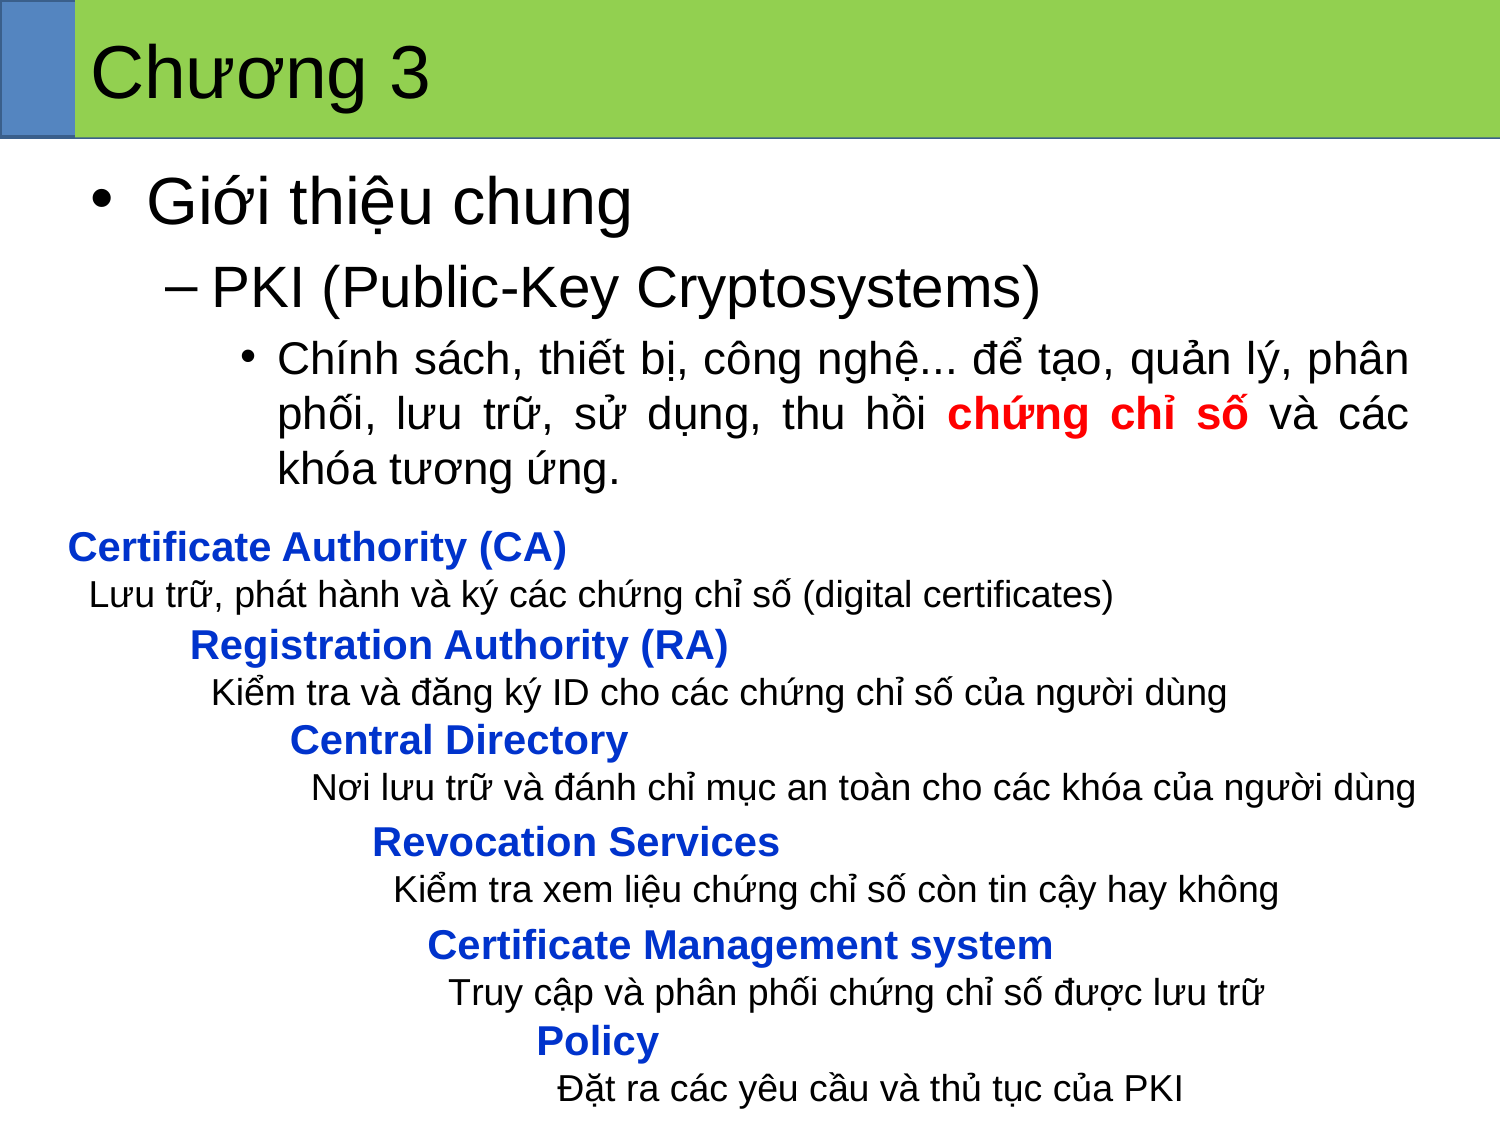

# Chương 3
Giới thiệu chung
PKI (Public-Key Cryptosystems)
Chính sách, thiết bị, công nghệ... để tạo, quản lý, phân phối, lưu trữ, sử dụng, thu hồi chứng chỉ số và các khóa tương ứng.

Certificate Authority (CA)
  Lưu trữ, phát hành và ký các chứng chỉ số (digital certificates)
Registration Authority (RA)
  Kiểm tra và đăng ký ID cho các chứng chỉ số của người dùng
Central Directory
  Nơi lưu trữ và đánh chỉ mục an toàn cho các khóa của người dùng
Revocation Services
  Kiểm tra xem liệu chứng chỉ số còn tin cậy hay không
Certificate Management system
  Truy cập và phân phối chứng chỉ số được lưu trữ
Policy
  Đặt ra các yêu cầu và thủ tục của PKI
11